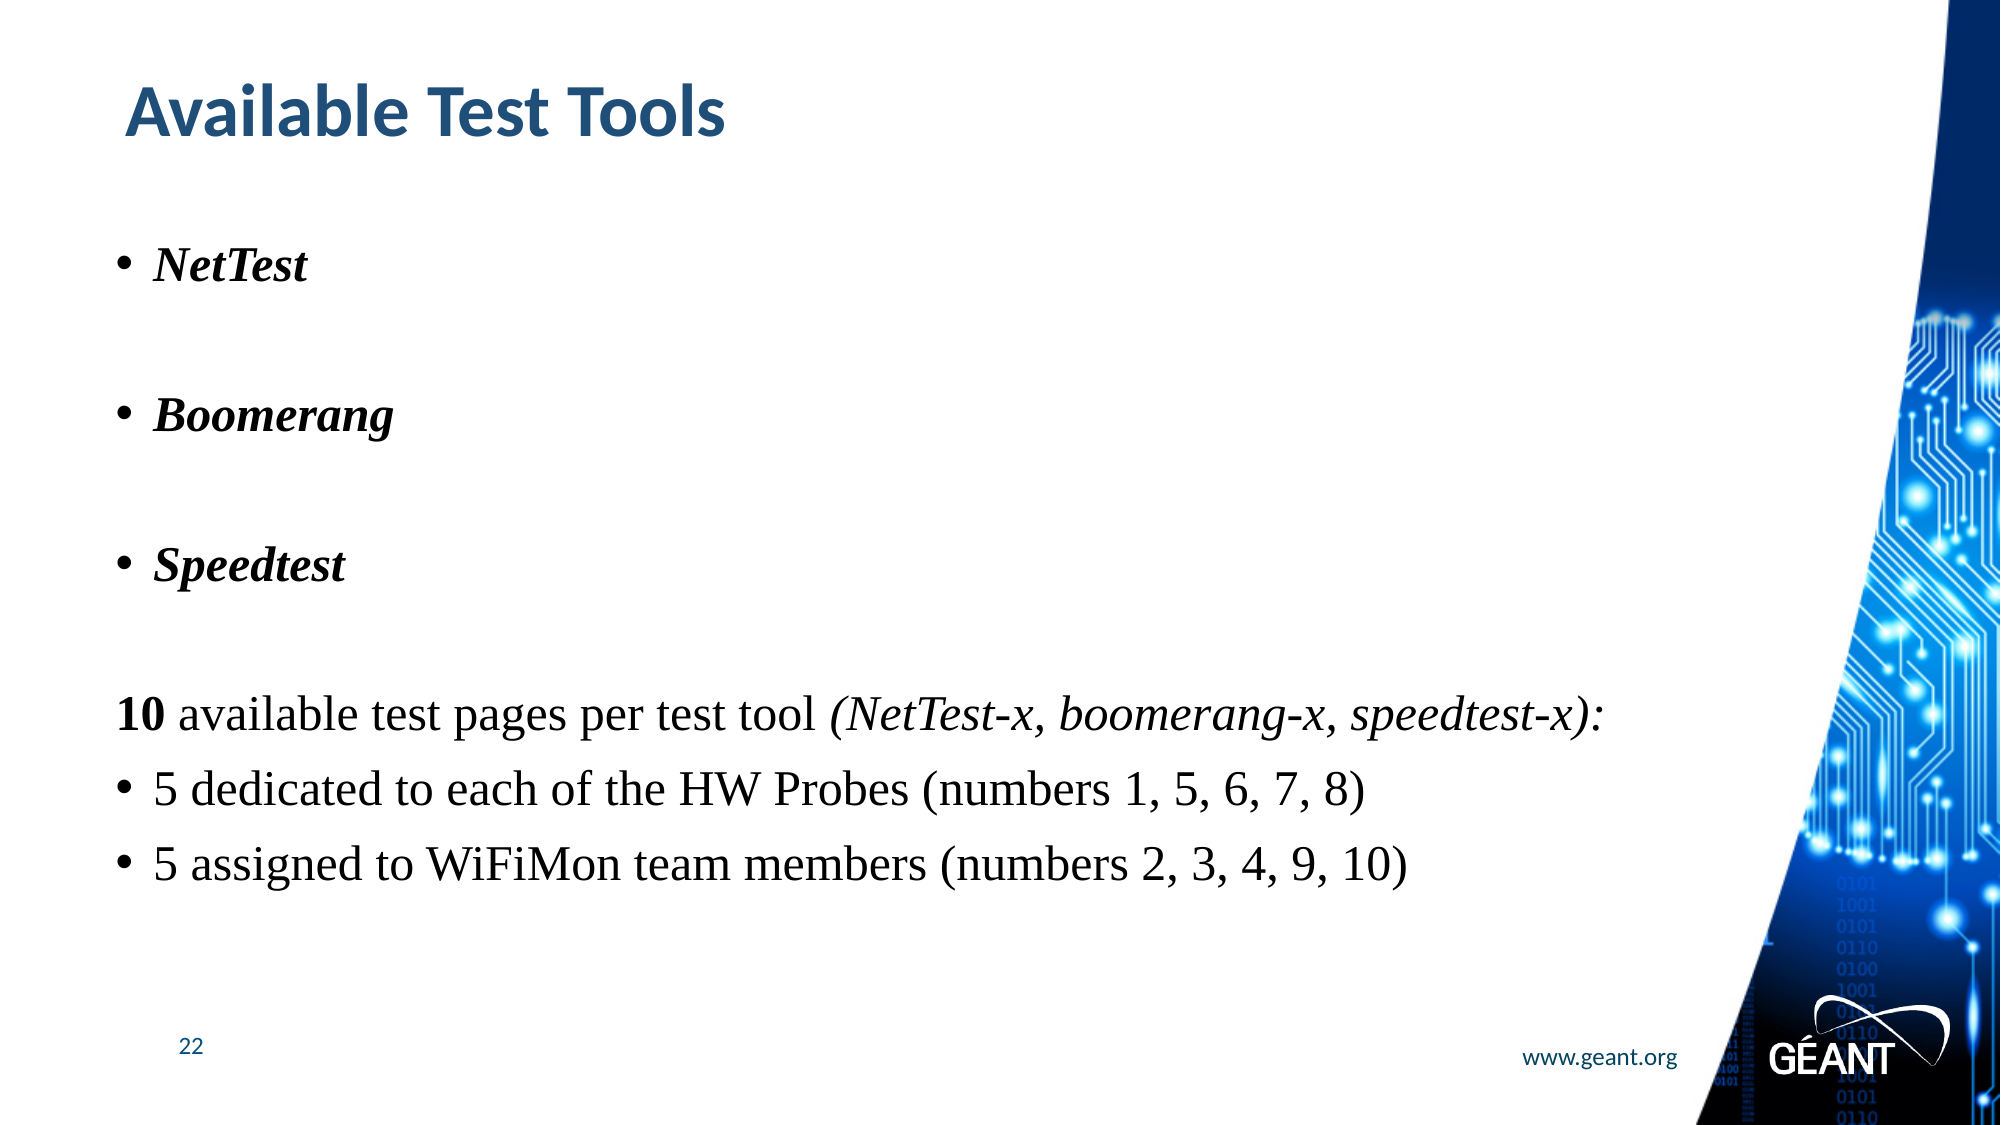

Available Test Tools
NetTest

Boomerang

Speedtest

10 available test pages per test tool (NetTest-x, boomerang-x, speedtest-x):
5 dedicated to each of the HW Probes (numbers 1, 5, 6, 7, 8)
5 assigned to WiFiMon team members (numbers 2, 3, 4, 9, 10)